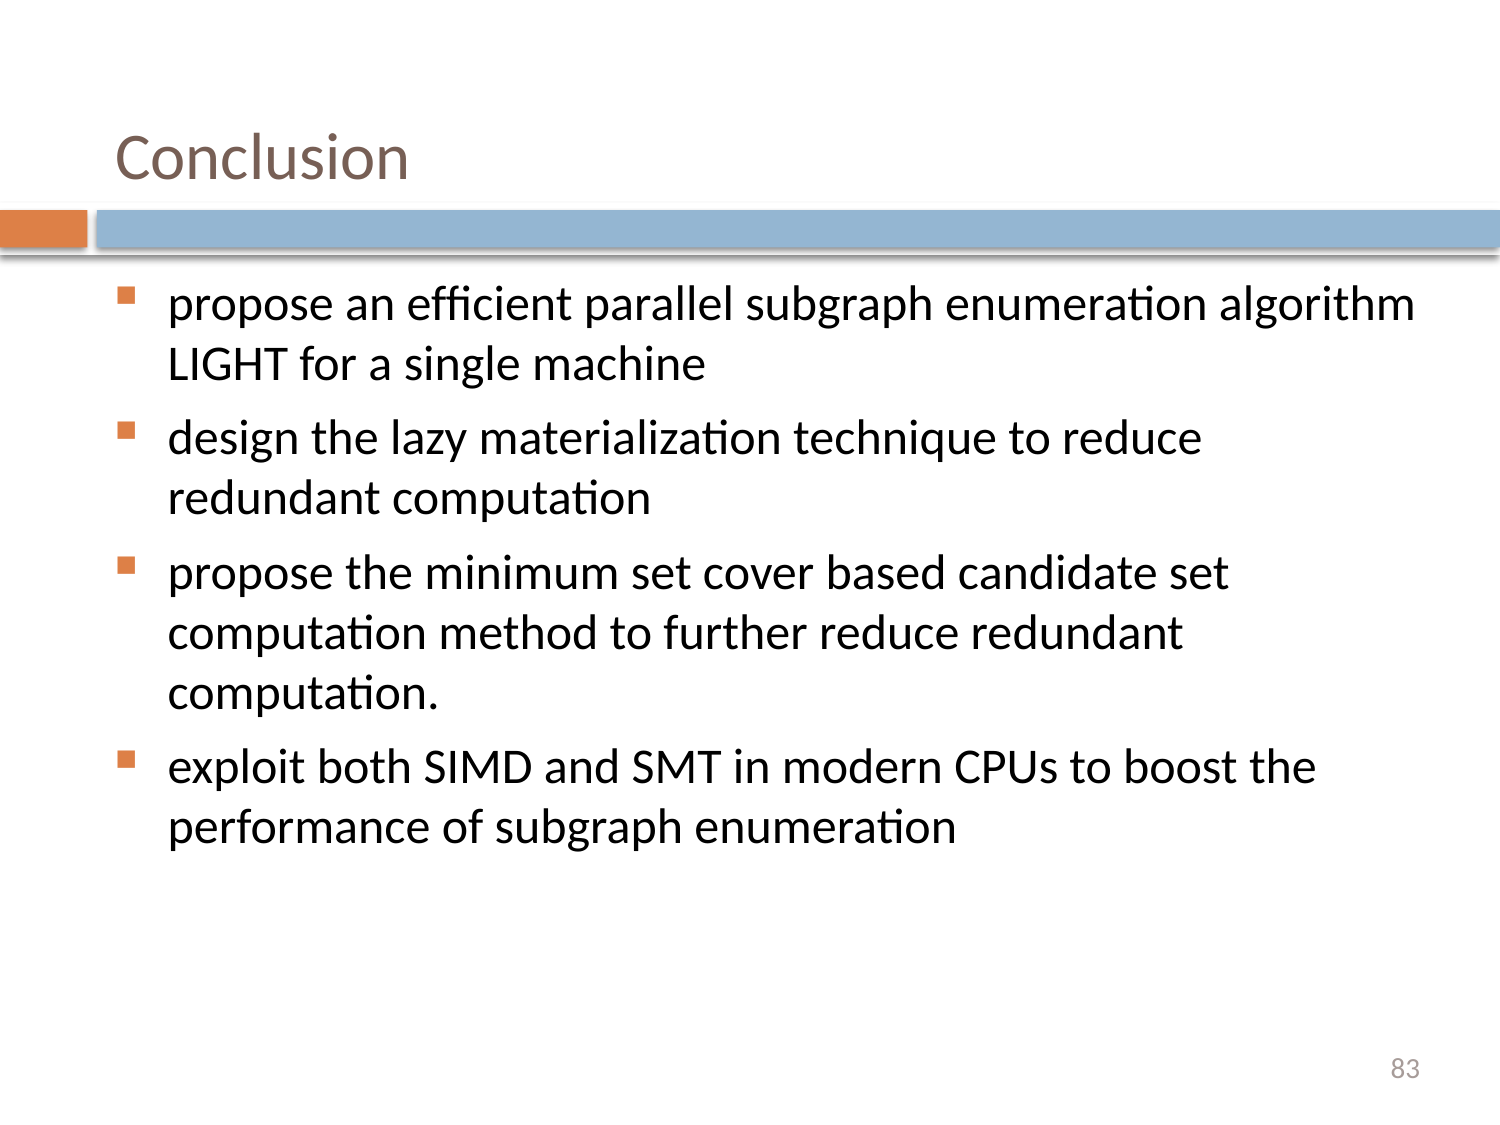

# Conclusion
propose an efﬁcient parallel subgraph enumeration algorithm LIGHT for a single machine
design the lazy materialization technique to reduce redundant computation
propose the minimum set cover based candidate set computation method to further reduce redundant computation.
exploit both SIMD and SMT in modern CPUs to boost the performance of subgraph enumeration
83